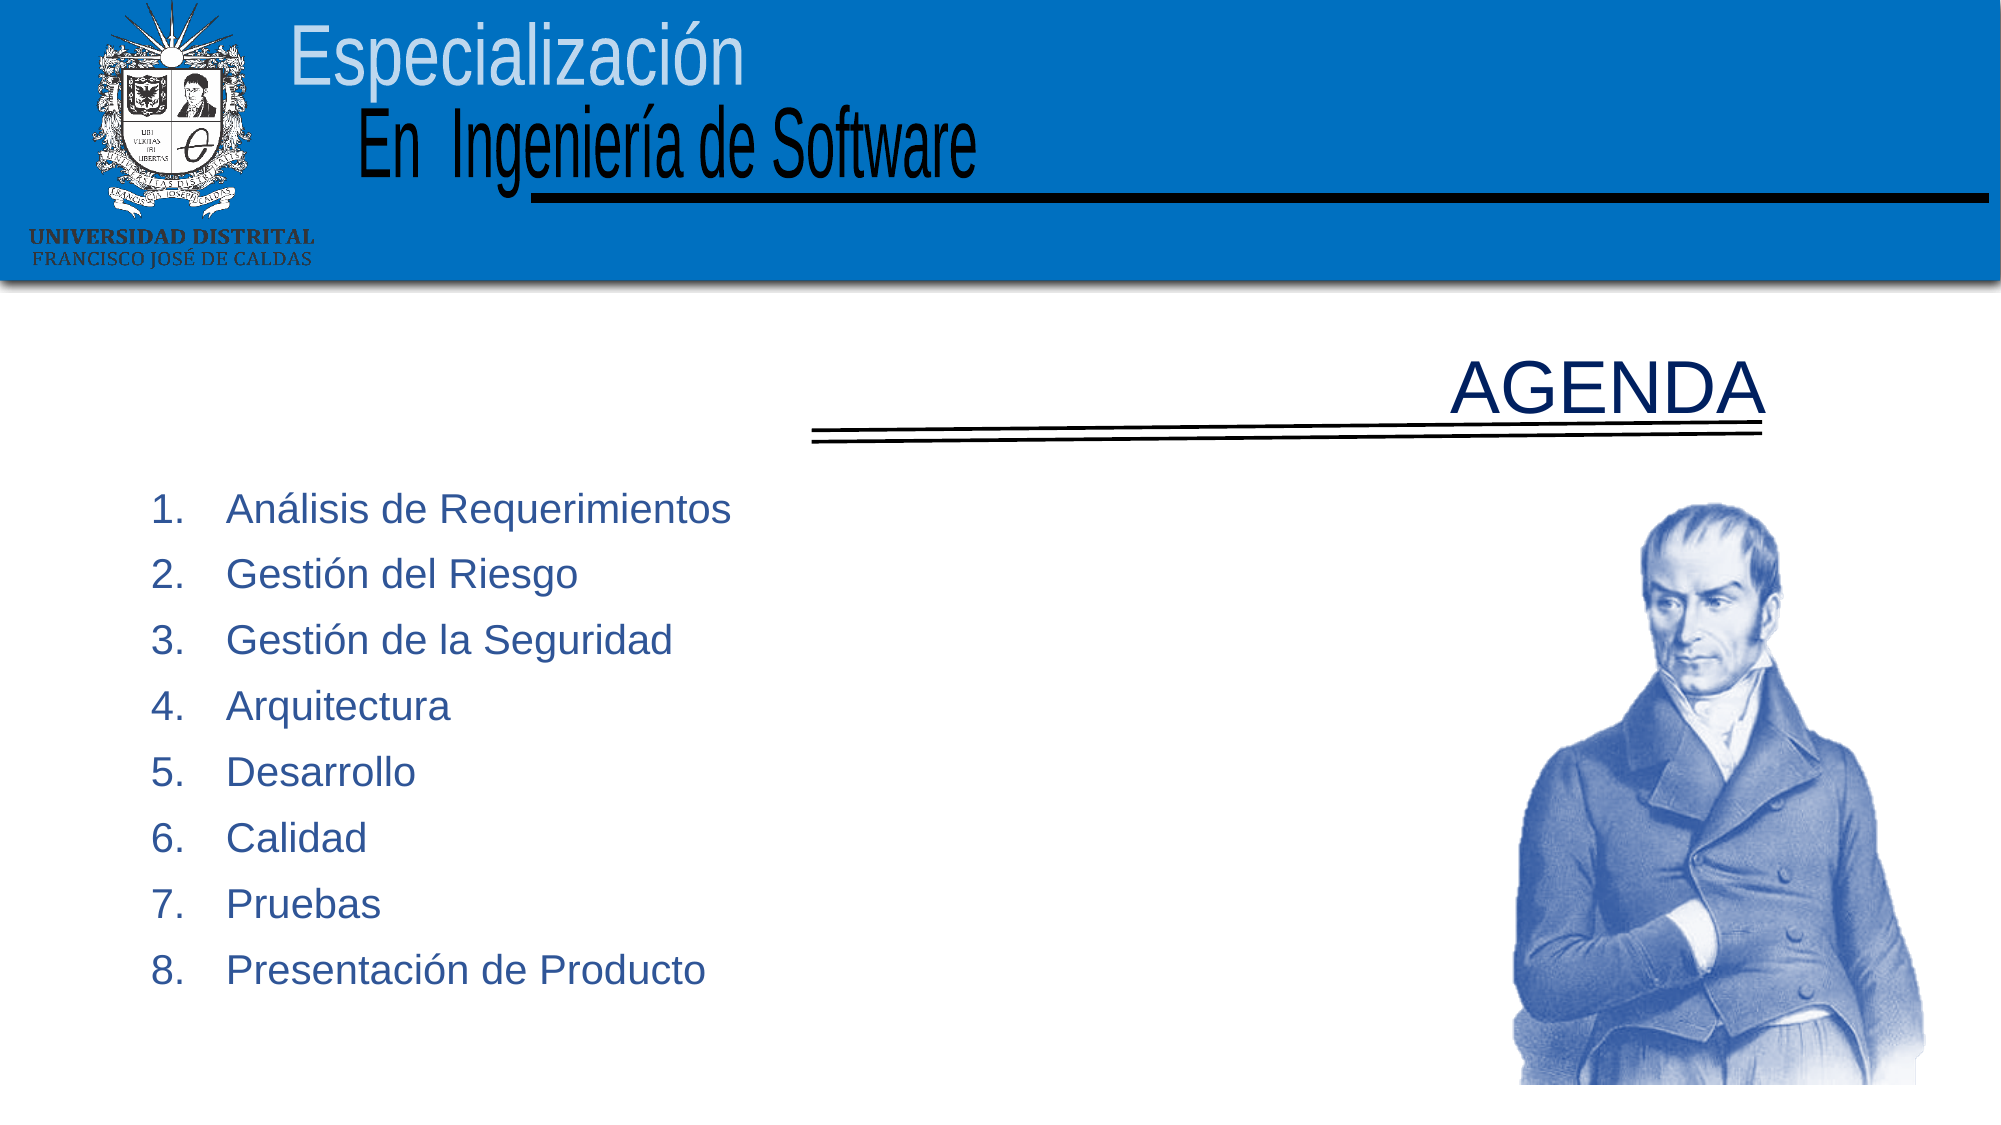

AGENDA
Análisis de Requerimientos
Gestión del Riesgo
Gestión de la Seguridad
Arquitectura
Desarrollo
Calidad
Pruebas
Presentación de Producto